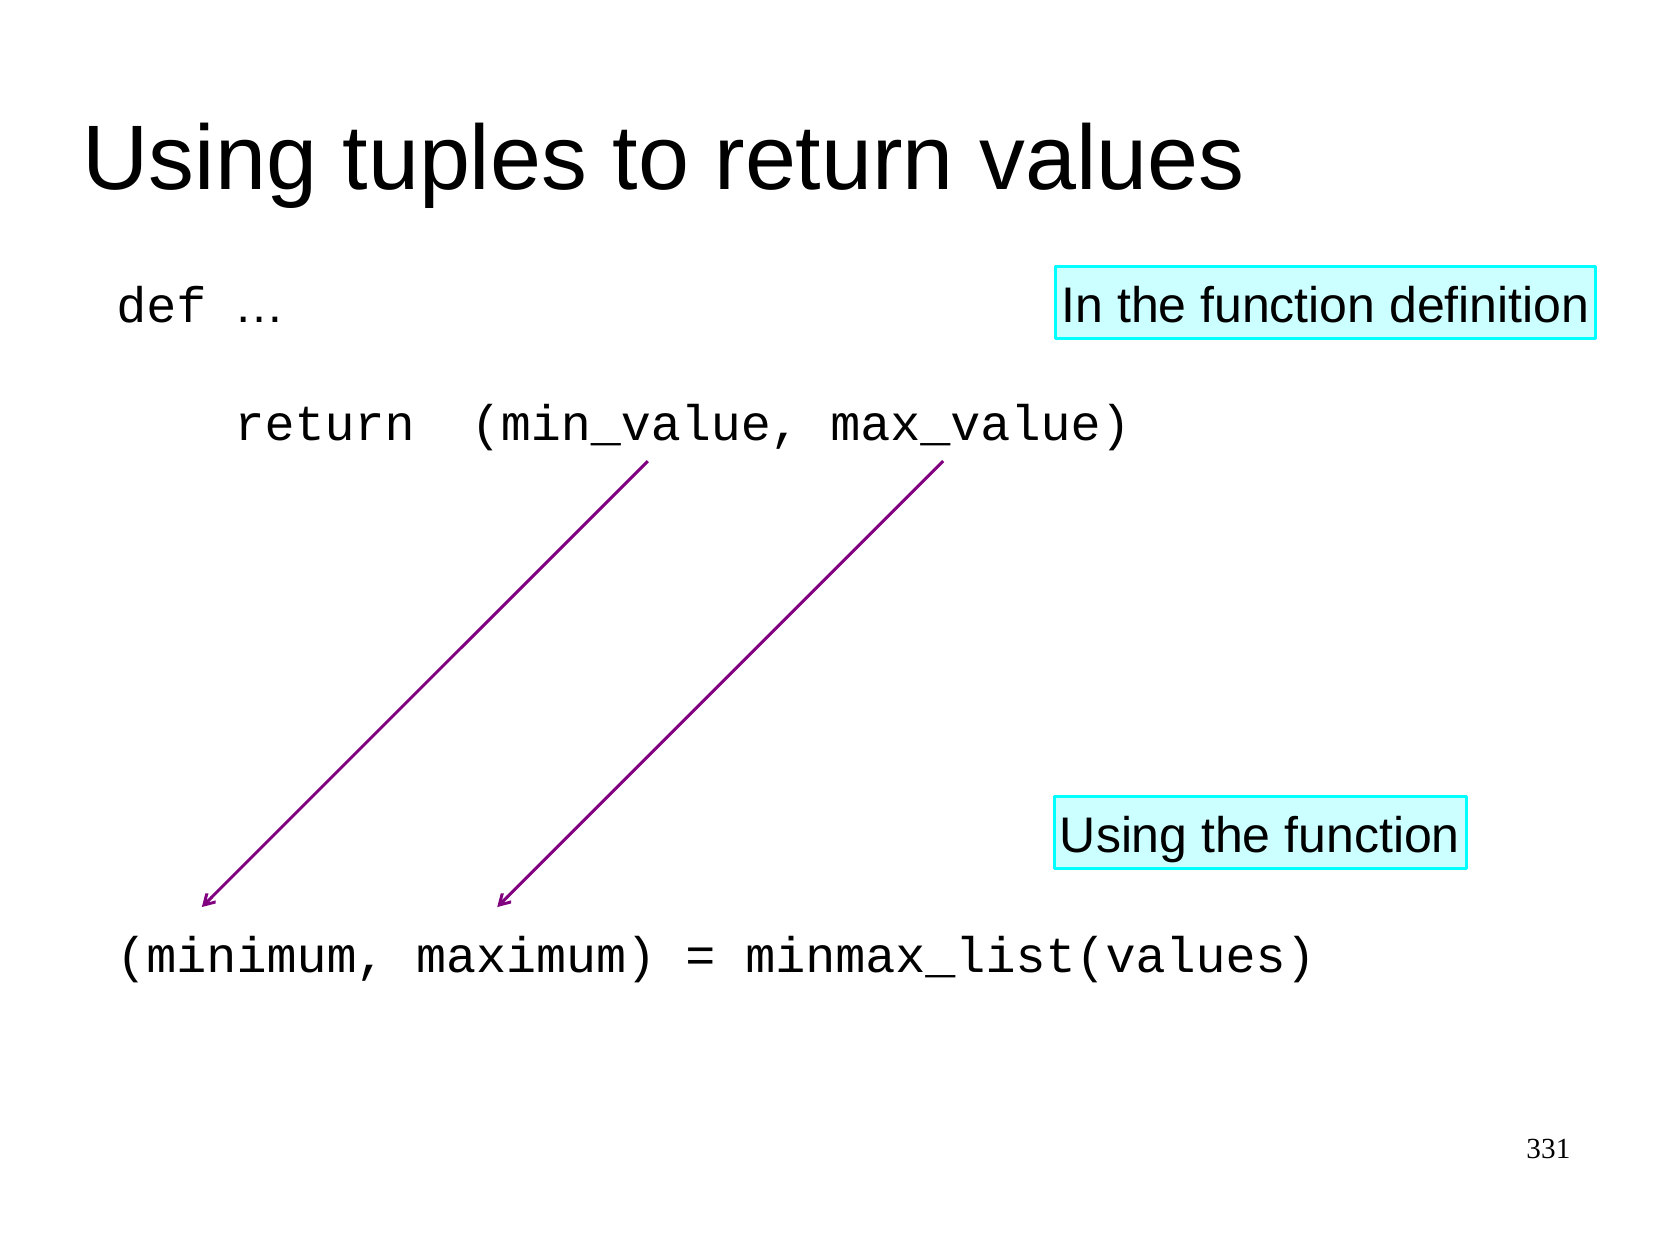

Using tuples to return values
def
…
In the function definition
return
(min_value
,
max_value)

Using the function
(minimum
,
maximum)
= minmax_list(values)
331